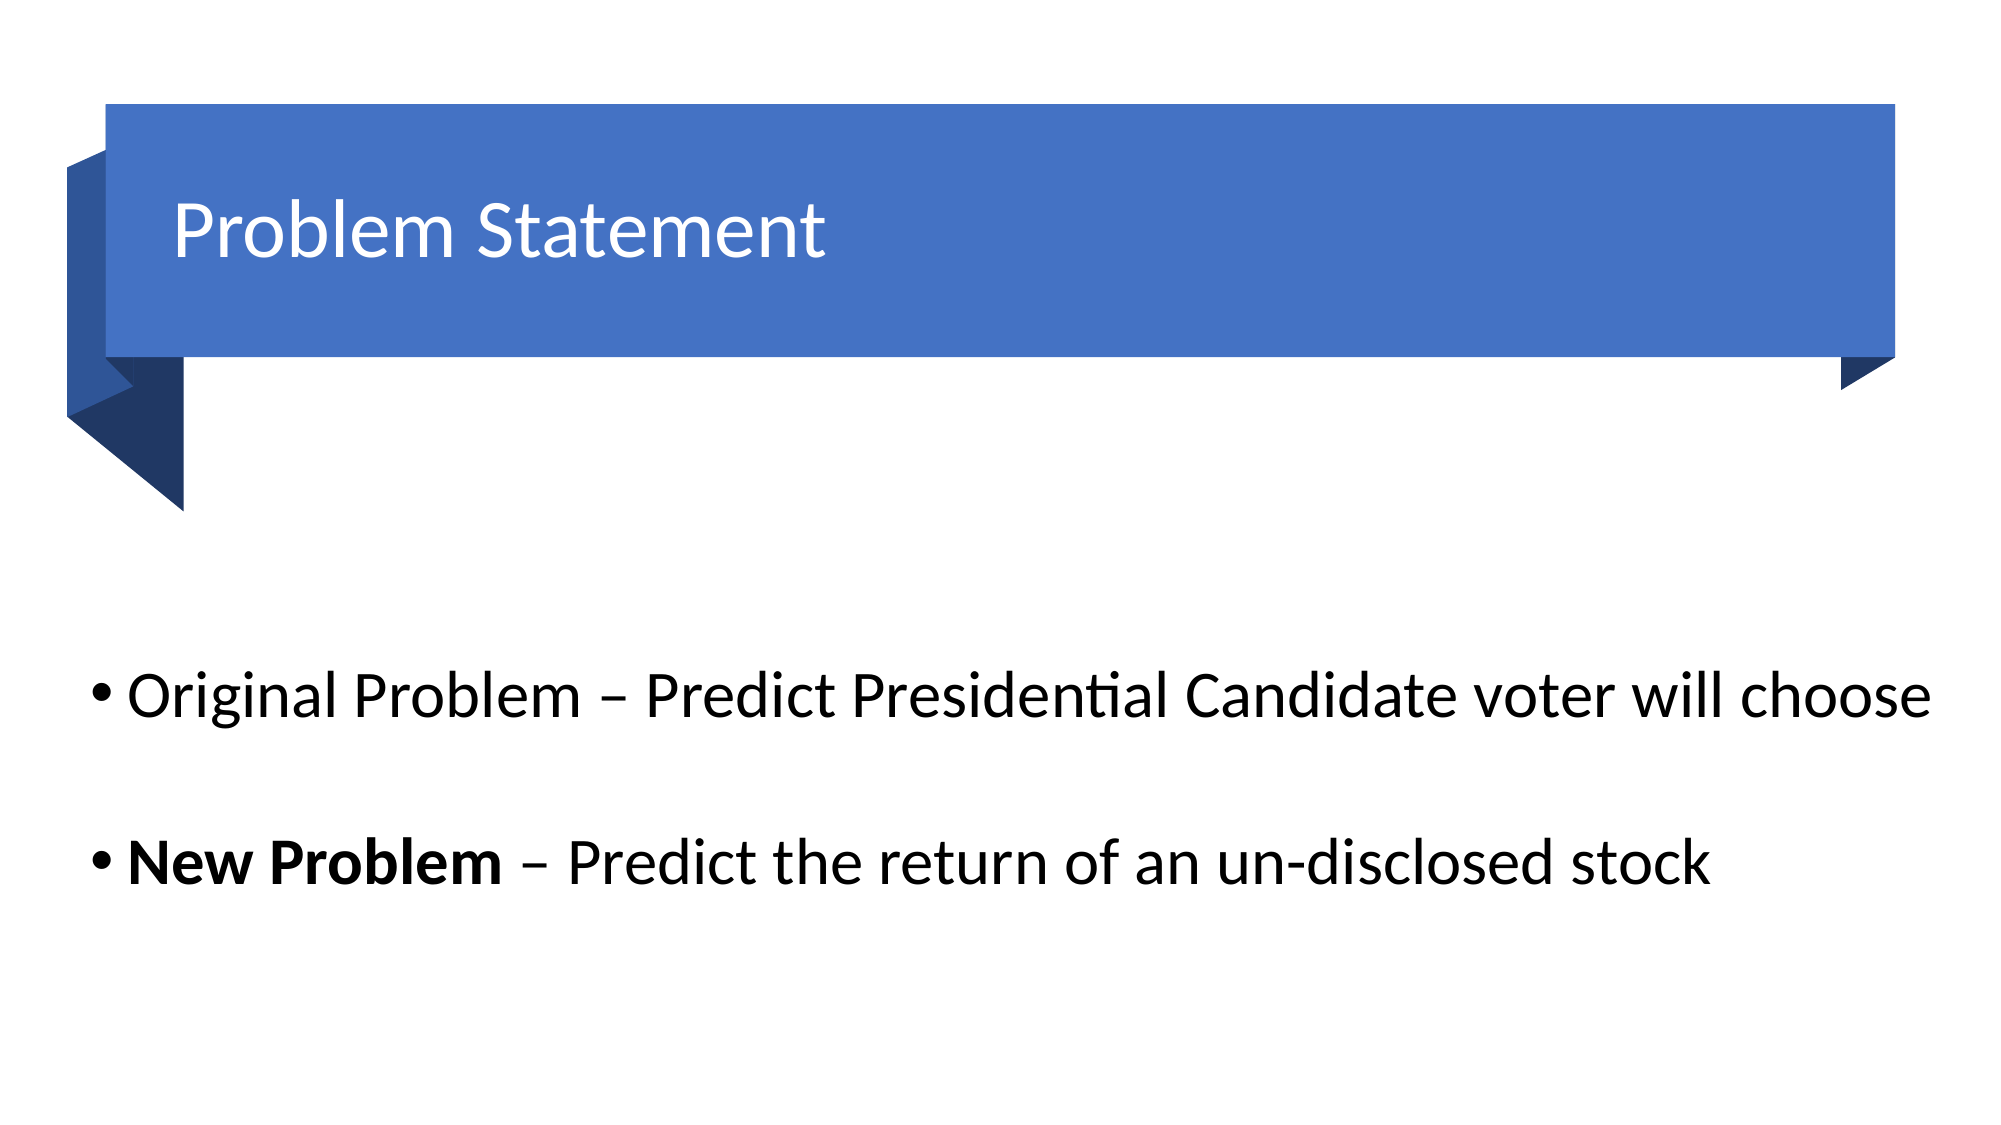

# Problem Statement

Original Problem – Predict Presidential Candidate voter will choose

New Problem – Predict the return of an un-disclosed stock